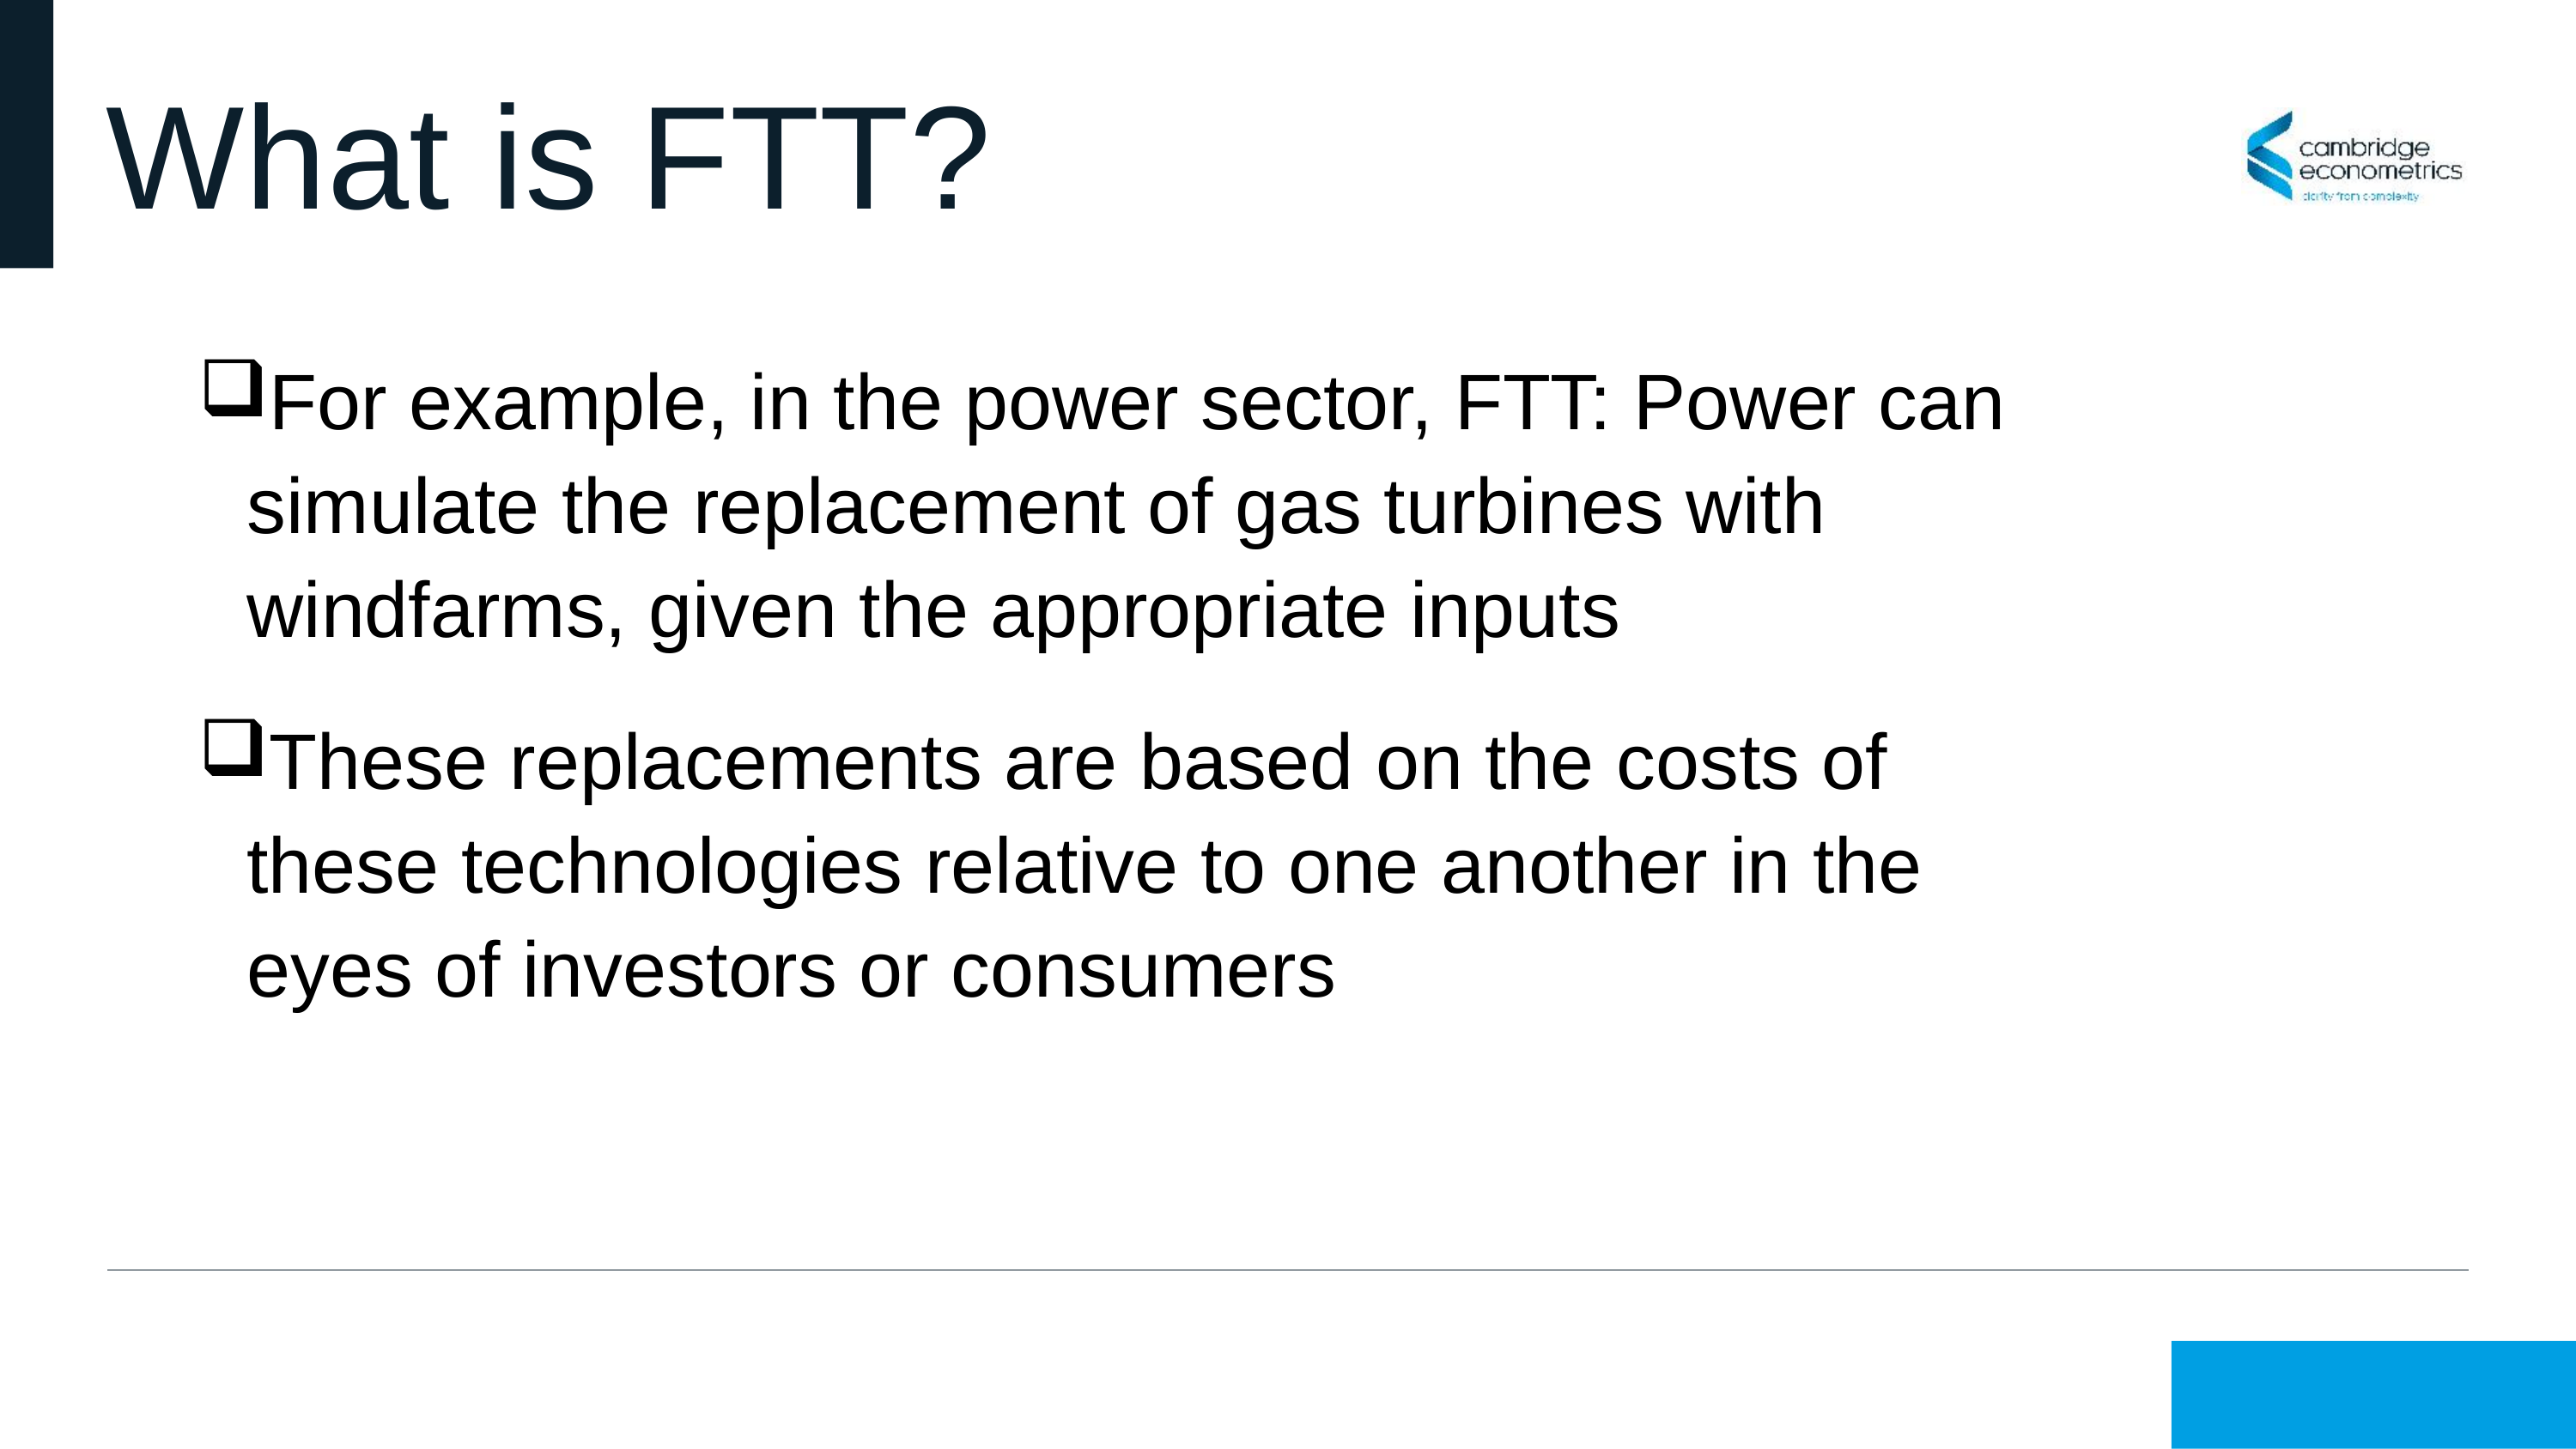

# What is FTT?
For example, in the power sector, FTT: Power can simulate the replacement of gas turbines with windfarms, given the appropriate inputs
These replacements are based on the costs of these technologies relative to one another in the eyes of investors or consumers